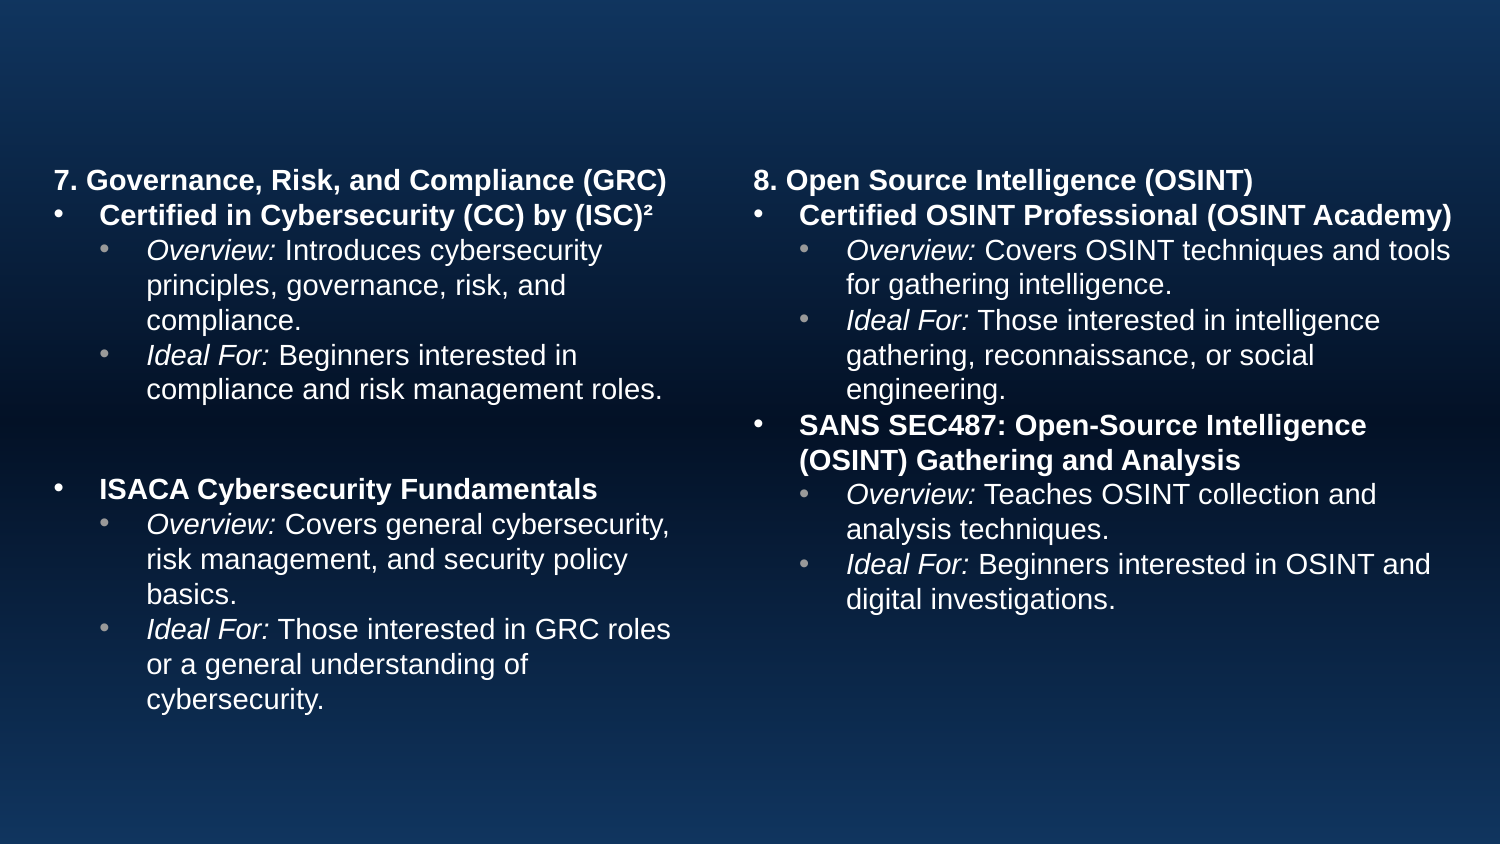

7. Governance, Risk, and Compliance (GRC)
Certified in Cybersecurity (CC) by (ISC)²
Overview: Introduces cybersecurity principles, governance, risk, and compliance.
Ideal For: Beginners interested in compliance and risk management roles.

ISACA Cybersecurity Fundamentals
Overview: Covers general cybersecurity, risk management, and security policy basics.
Ideal For: Those interested in GRC roles or a general understanding of cybersecurity.
8. Open Source Intelligence (OSINT)
Certified OSINT Professional (OSINT Academy)
Overview: Covers OSINT techniques and tools for gathering intelligence.
Ideal For: Those interested in intelligence gathering, reconnaissance, or social engineering.
SANS SEC487: Open-Source Intelligence (OSINT) Gathering and Analysis
Overview: Teaches OSINT collection and analysis techniques.
Ideal For: Beginners interested in OSINT and digital investigations.